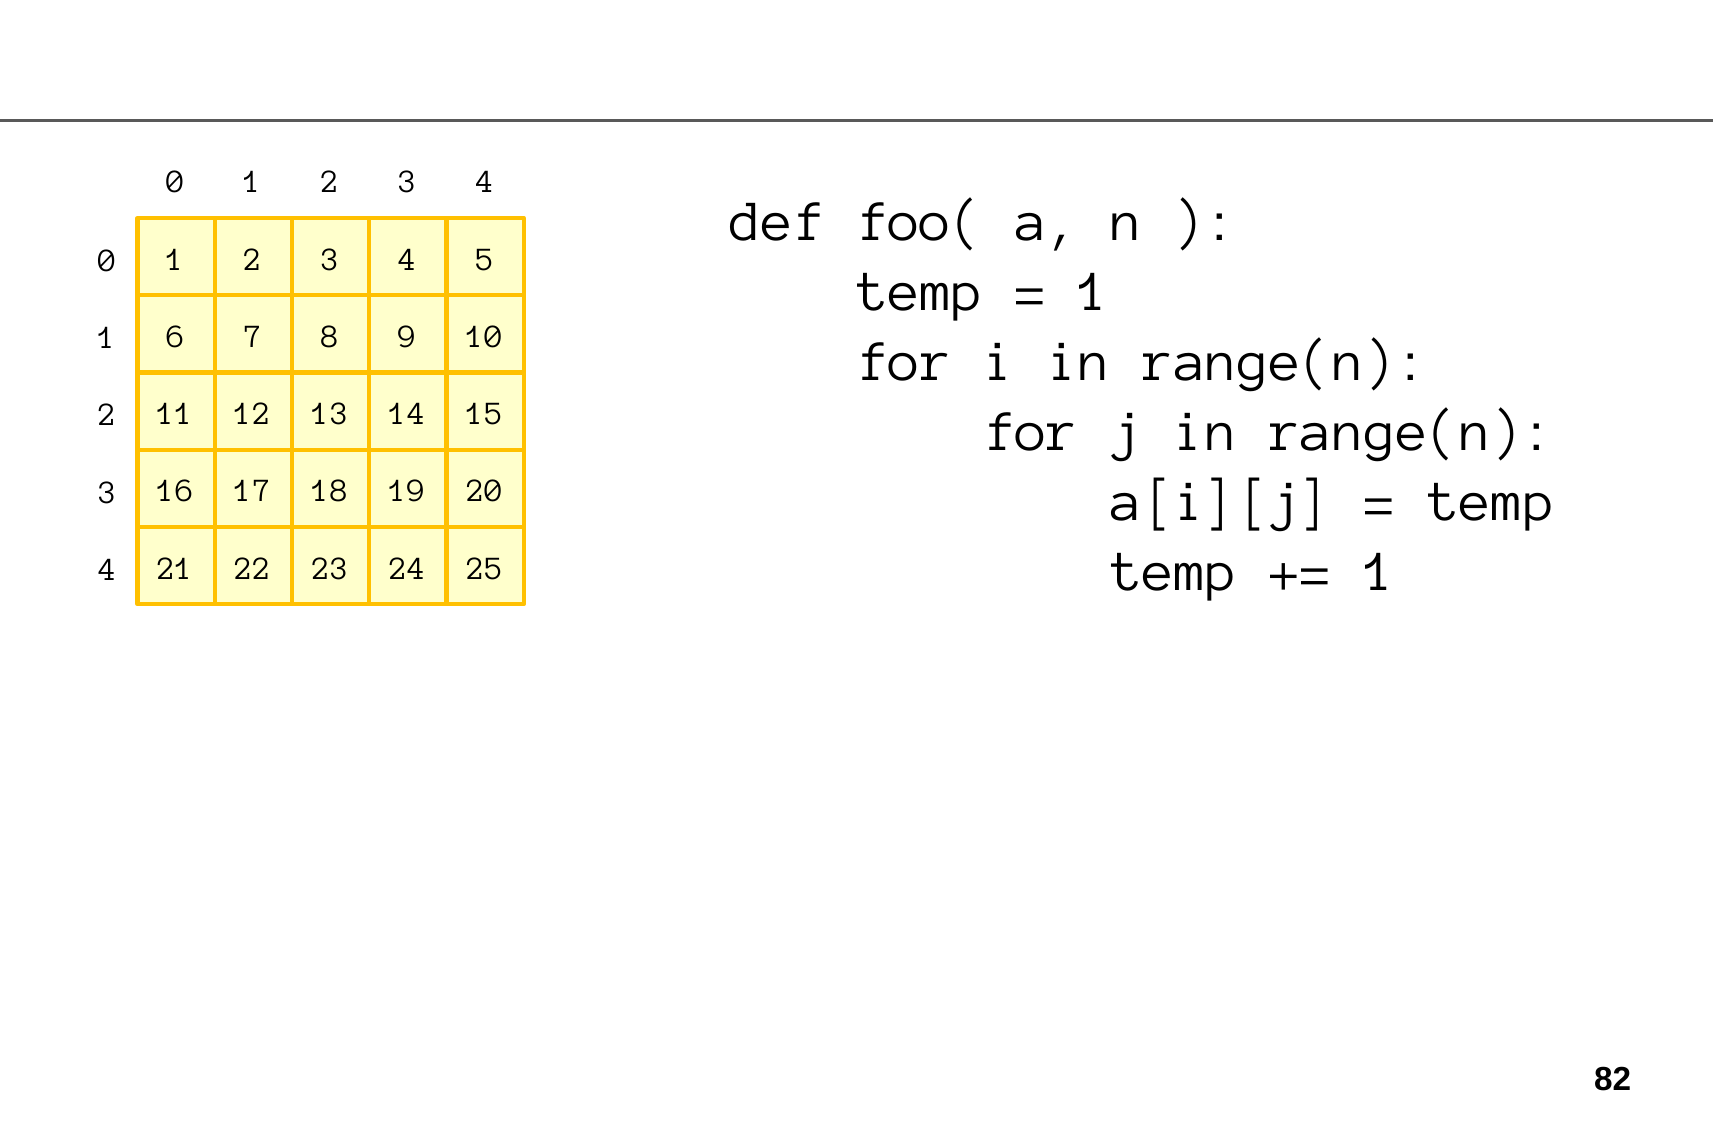

0
1
2
3
4
def foo( a, n ):
    temp = 1
    for i in range(n):
        for j in range(n):
            a[i][j] = temp
            temp += 1

1
2
3
4
5
0
6
7
8
9
10
1
11
12
13
14
15
2
16
17
18
19
20
3
21
22
23
24
25
4